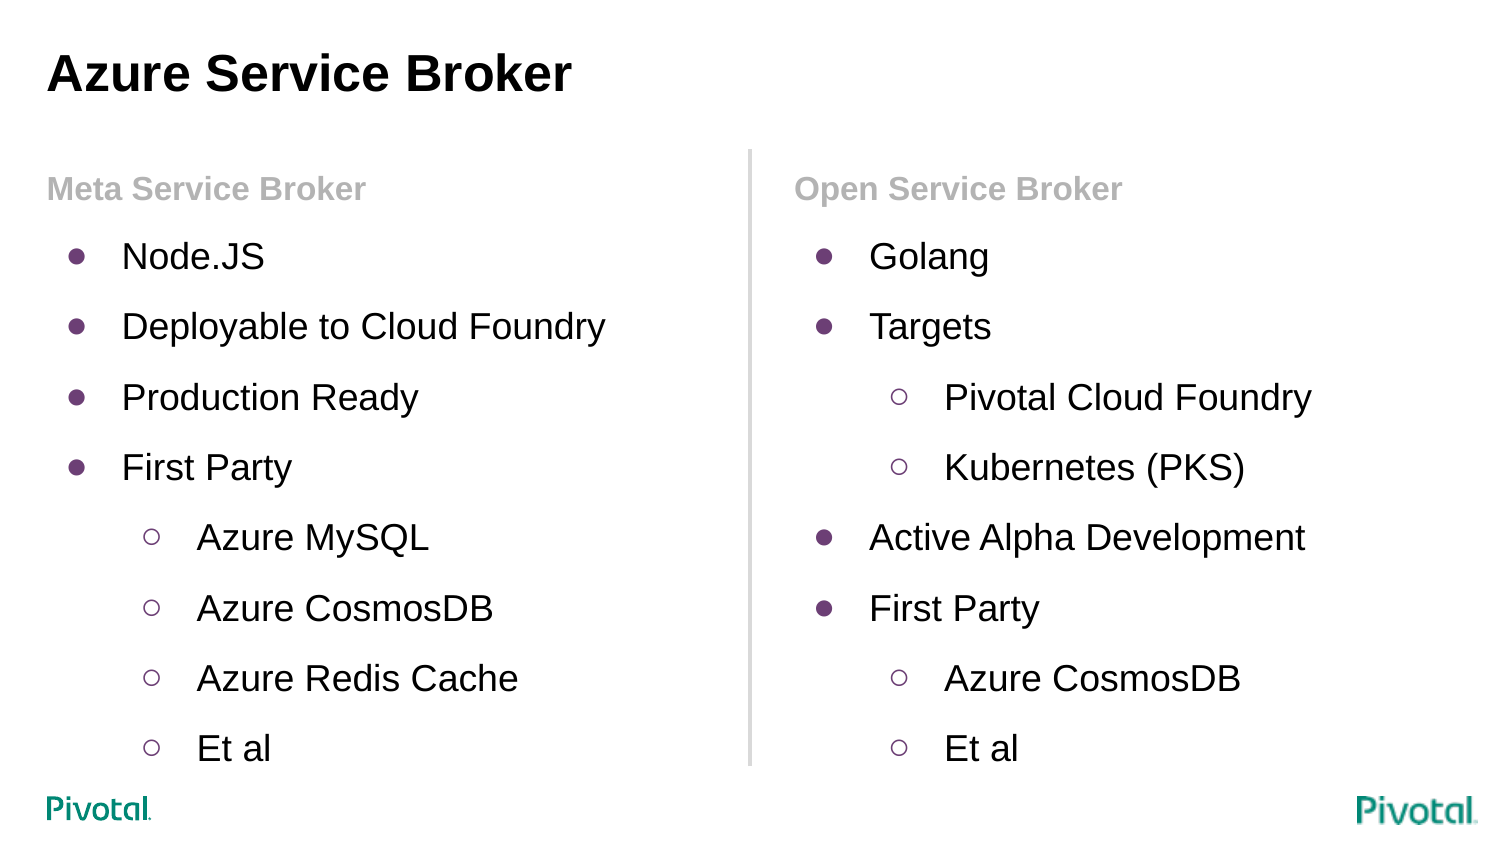

# Azure Service Broker
Meta Service Broker
Node.JS
Deployable to Cloud Foundry
Production Ready
First Party
Azure MySQL
Azure CosmosDB
Azure Redis Cache
Et al
Open Service Broker
Golang
Targets
Pivotal Cloud Foundry
Kubernetes (PKS)
Active Alpha Development
First Party
Azure CosmosDB
Et al